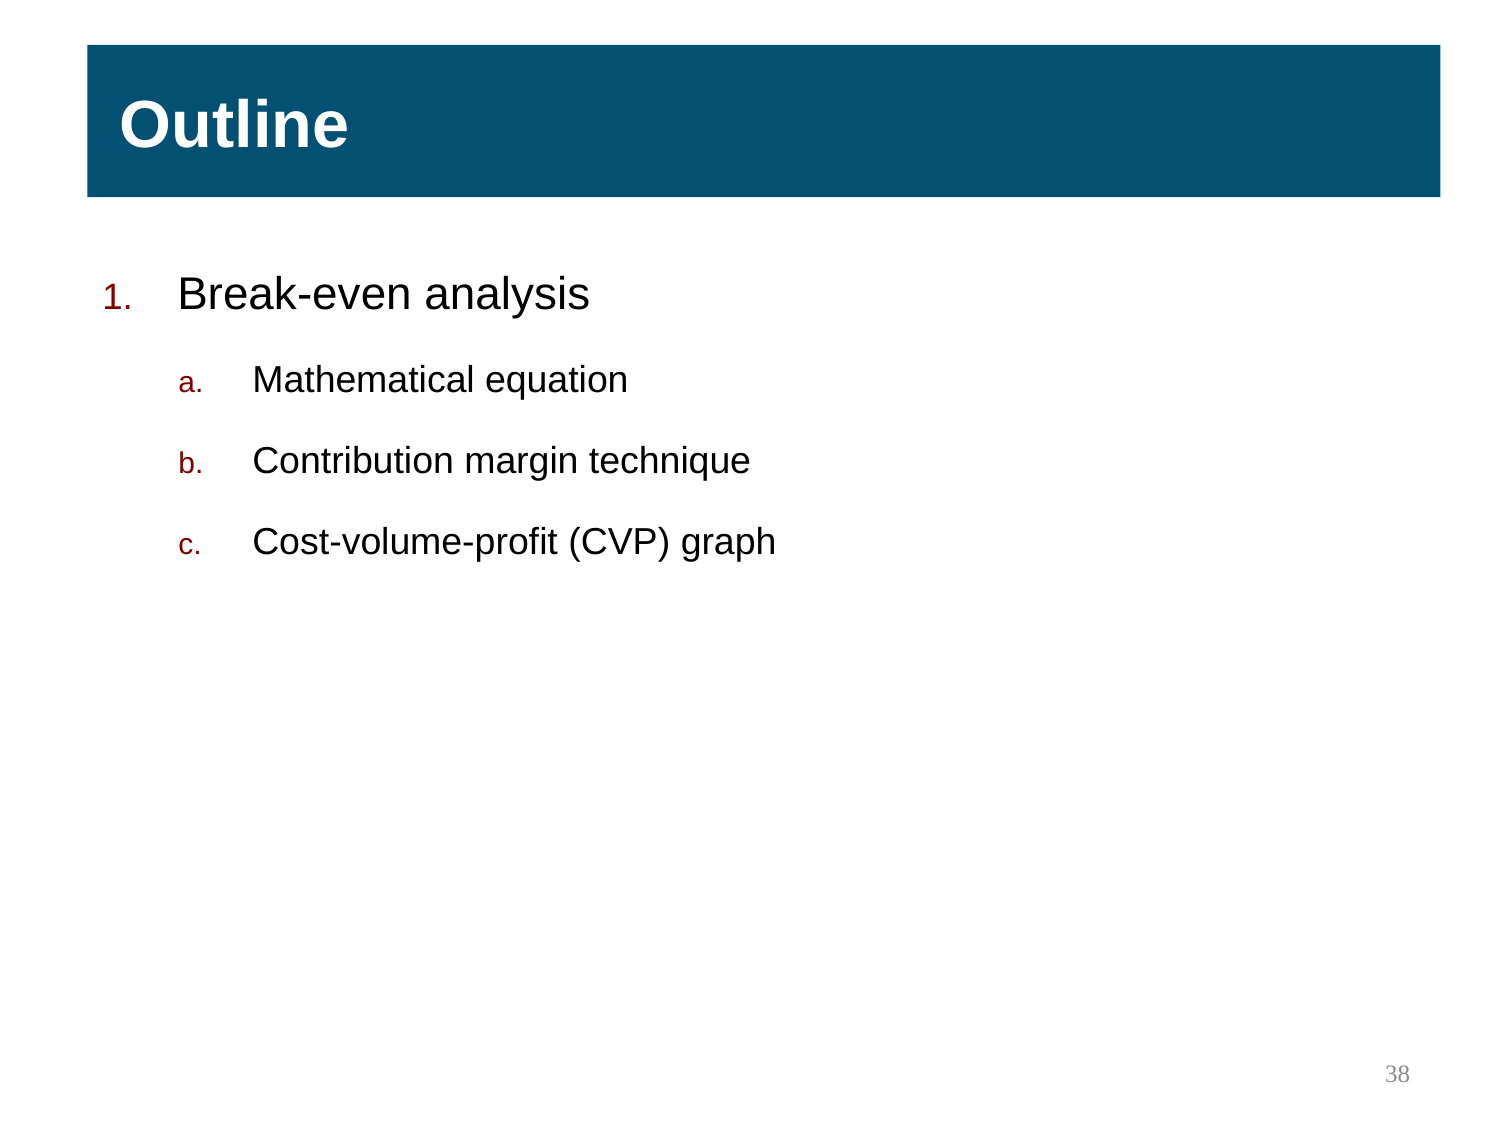

Outline
Break-even analysis
Mathematical equation
Contribution margin technique
Cost-volume-profit (CVP) graph
38